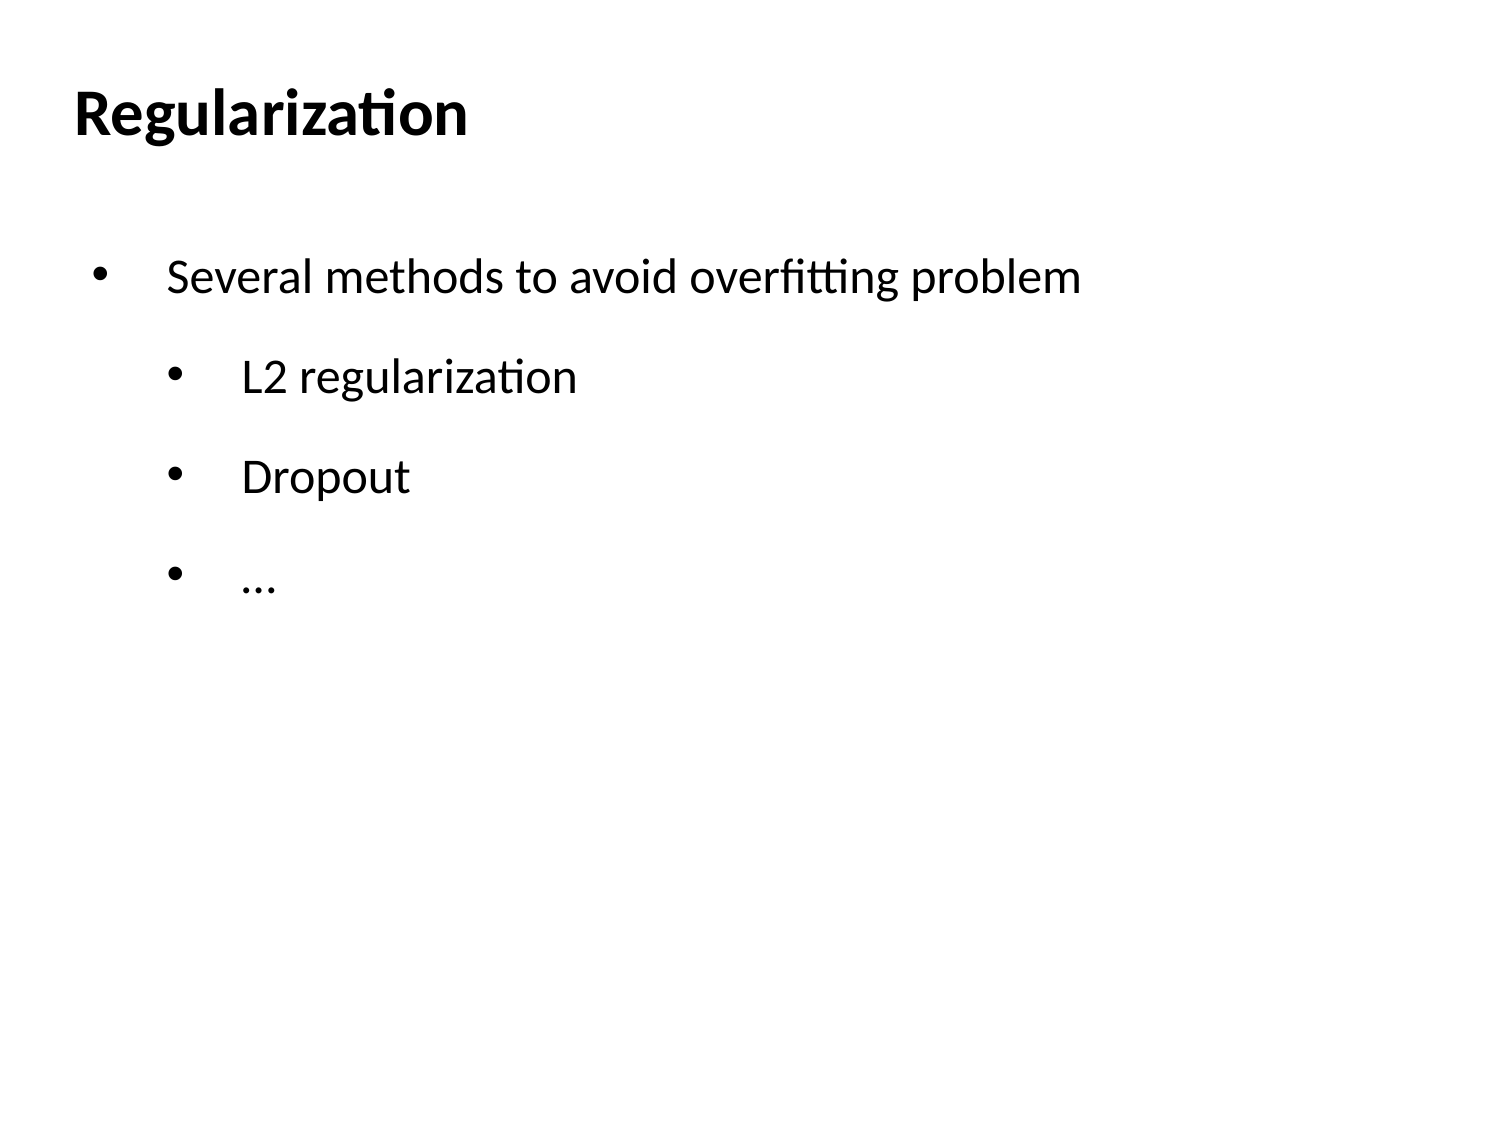

Regularization
Several methods to avoid overfitting problem
L2 regularization
Dropout
…